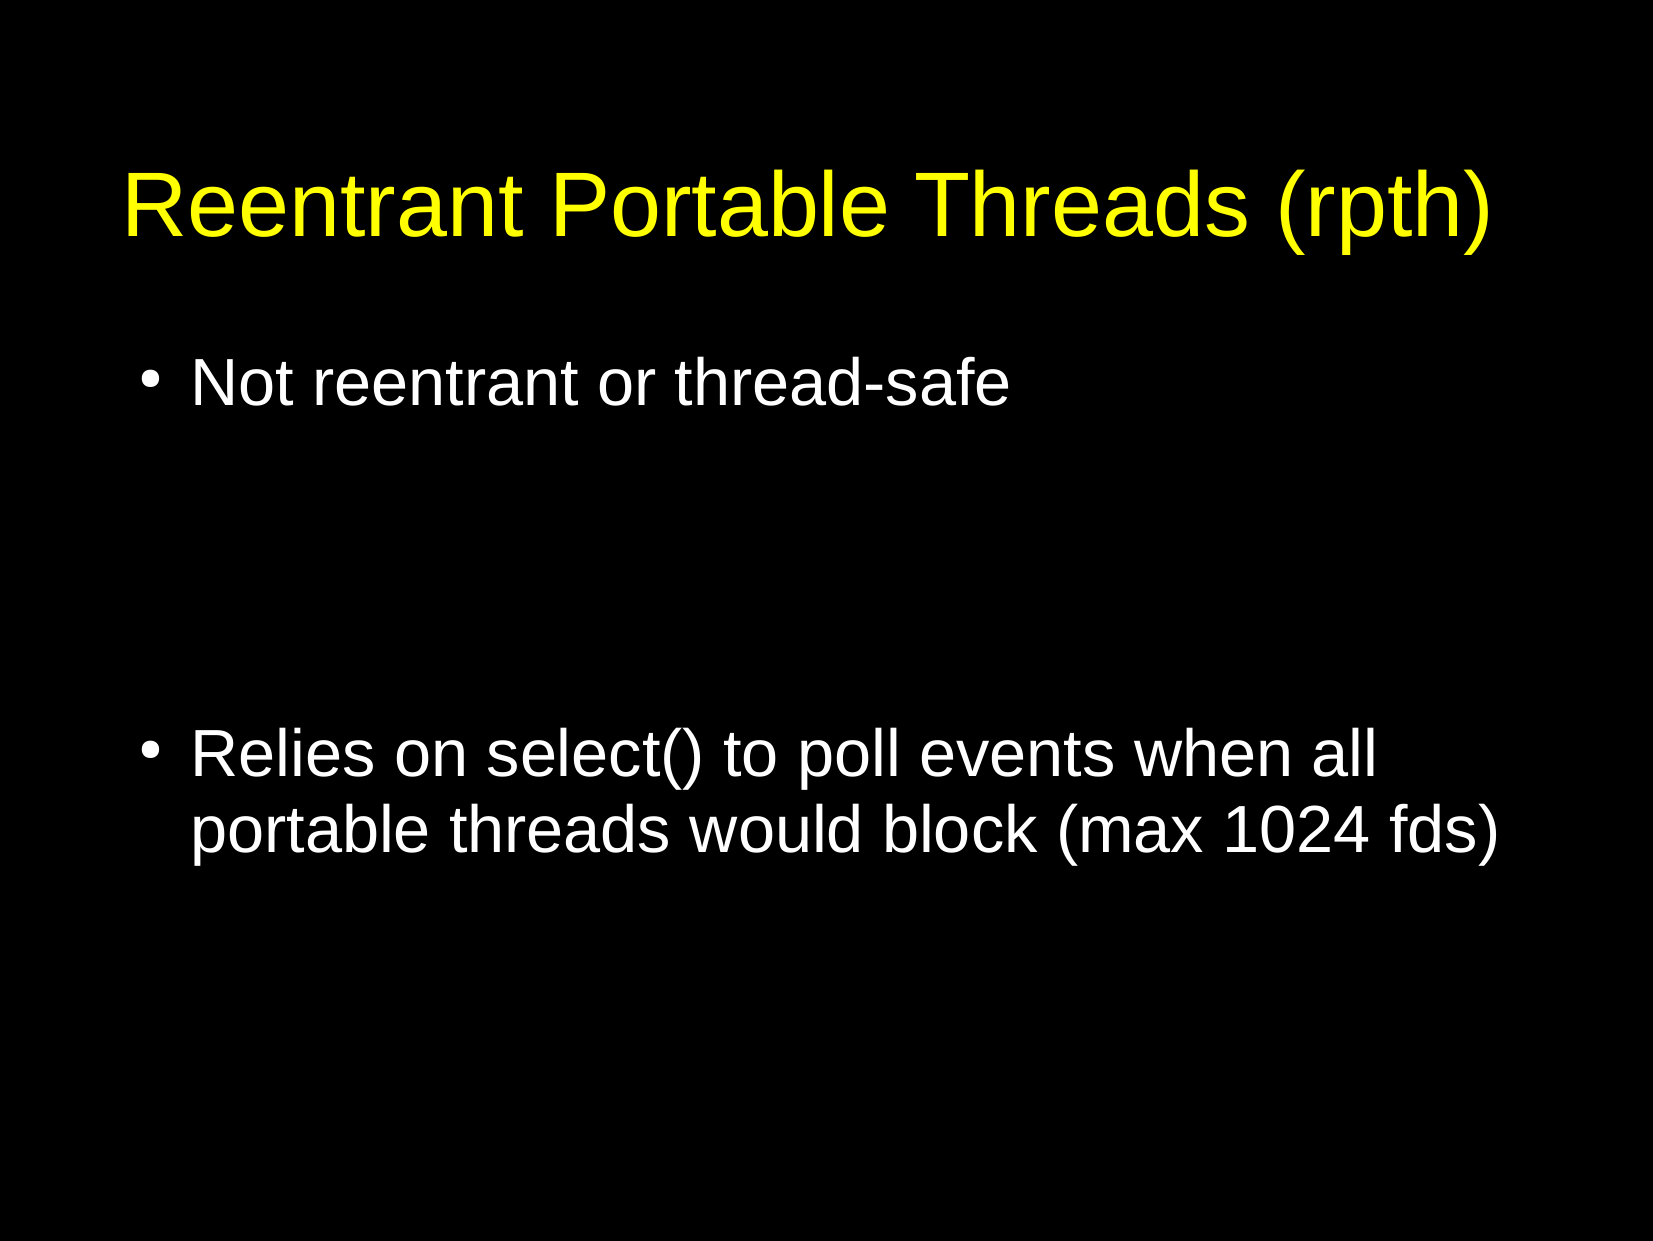

# Reentrant Portable Threads (rpth)
Not reentrant or thread-safe

Relies on select() to poll events when all portable threads would block (max 1024 fds)